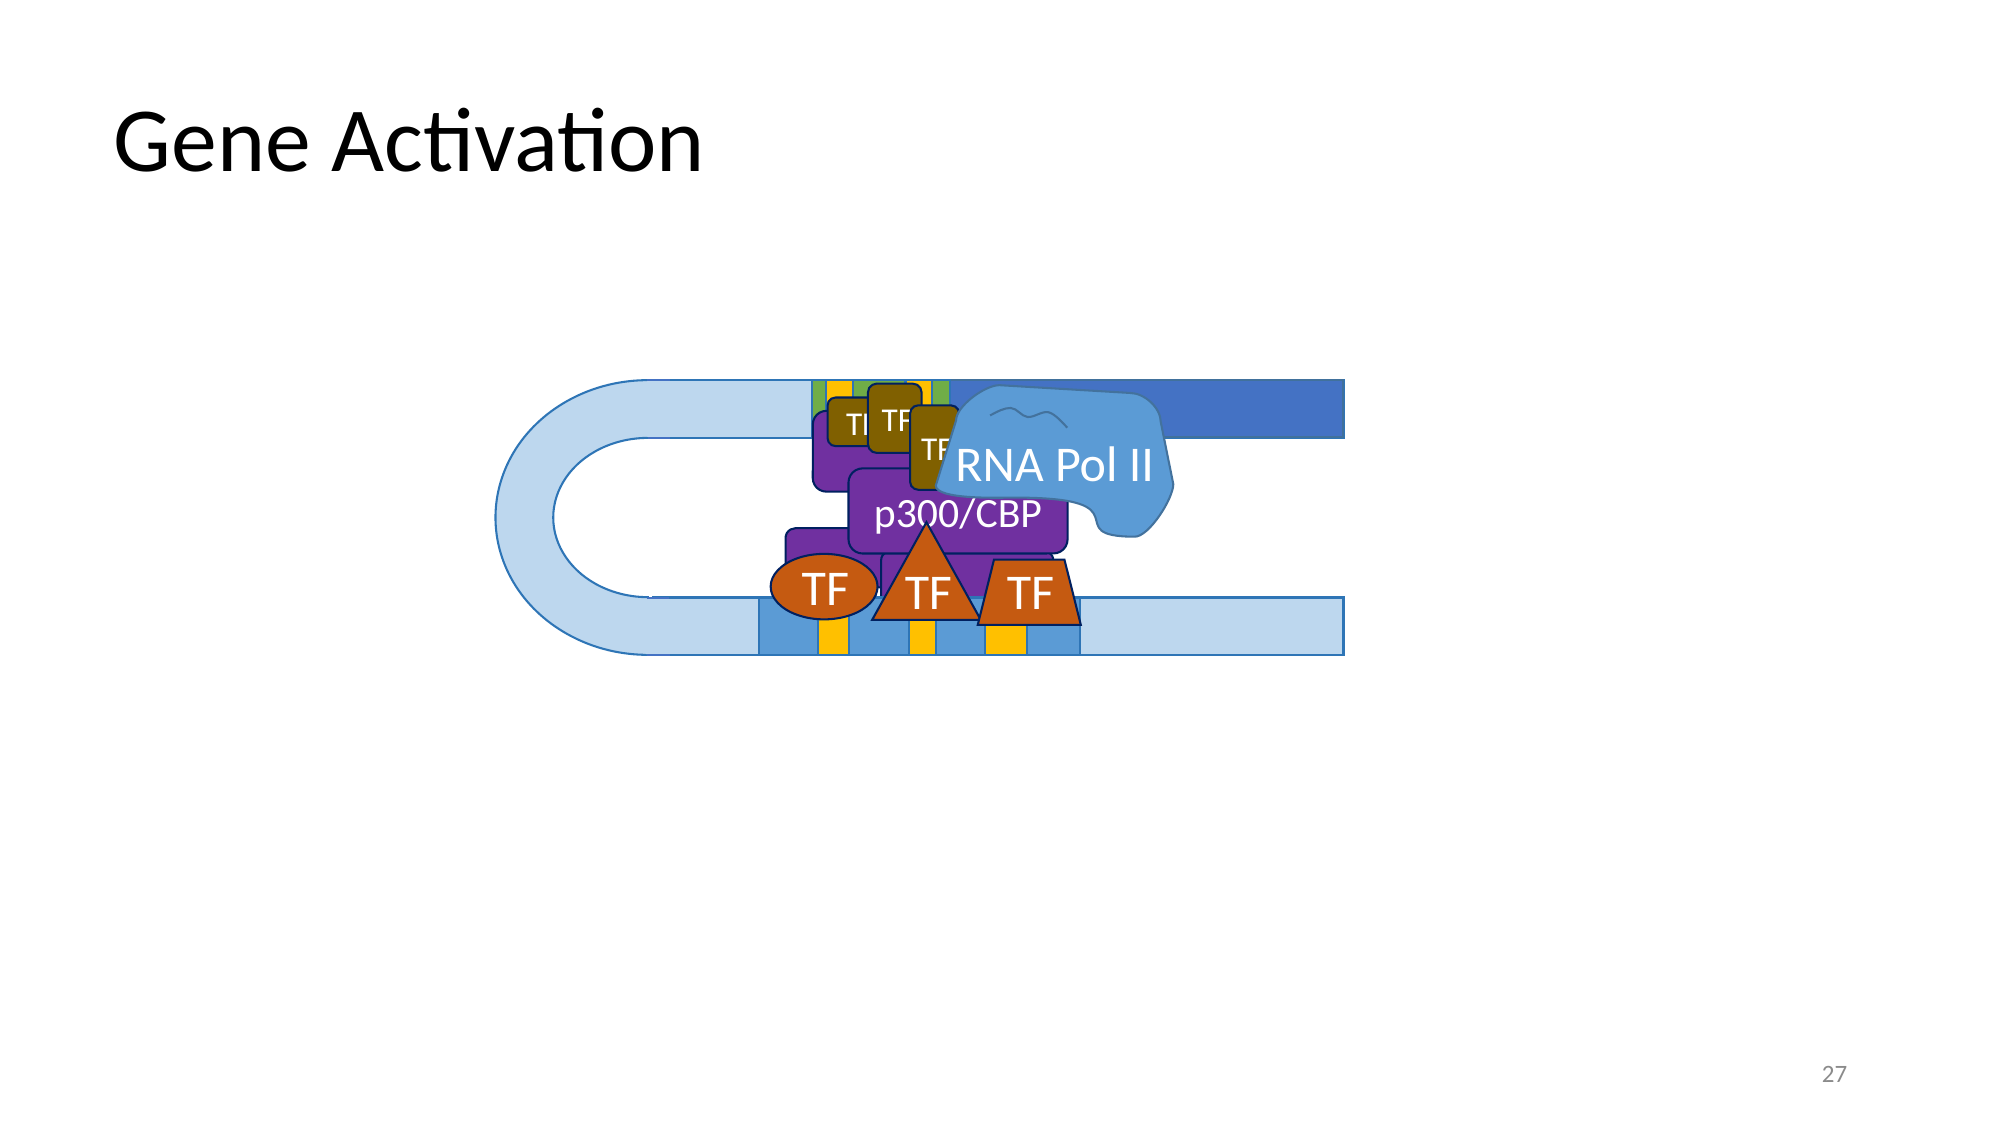

# Gene Activation

TF

TF
TF

RNA Pol II

p300/CBP

TF

TF

TF

27